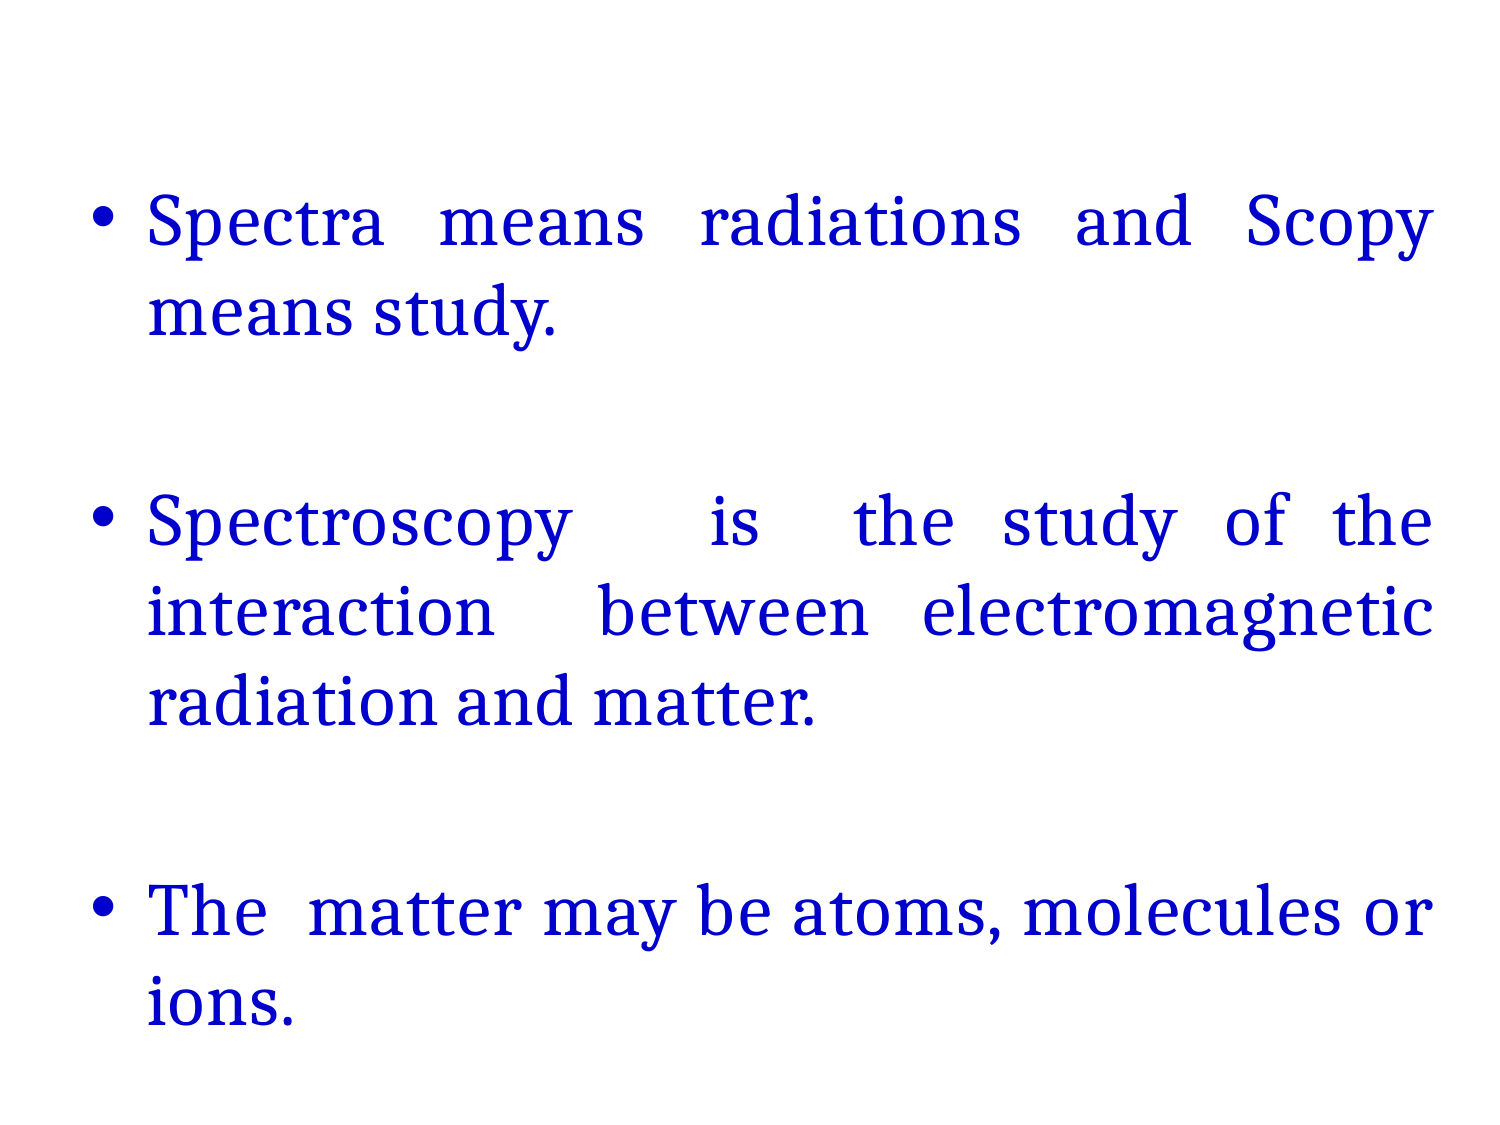

Spectra means radiations and Scopy means study.

Spectroscopy   is  the study of the interaction  between electromagnetic radiation and matter.

The  matter may be atoms, molecules or ions.